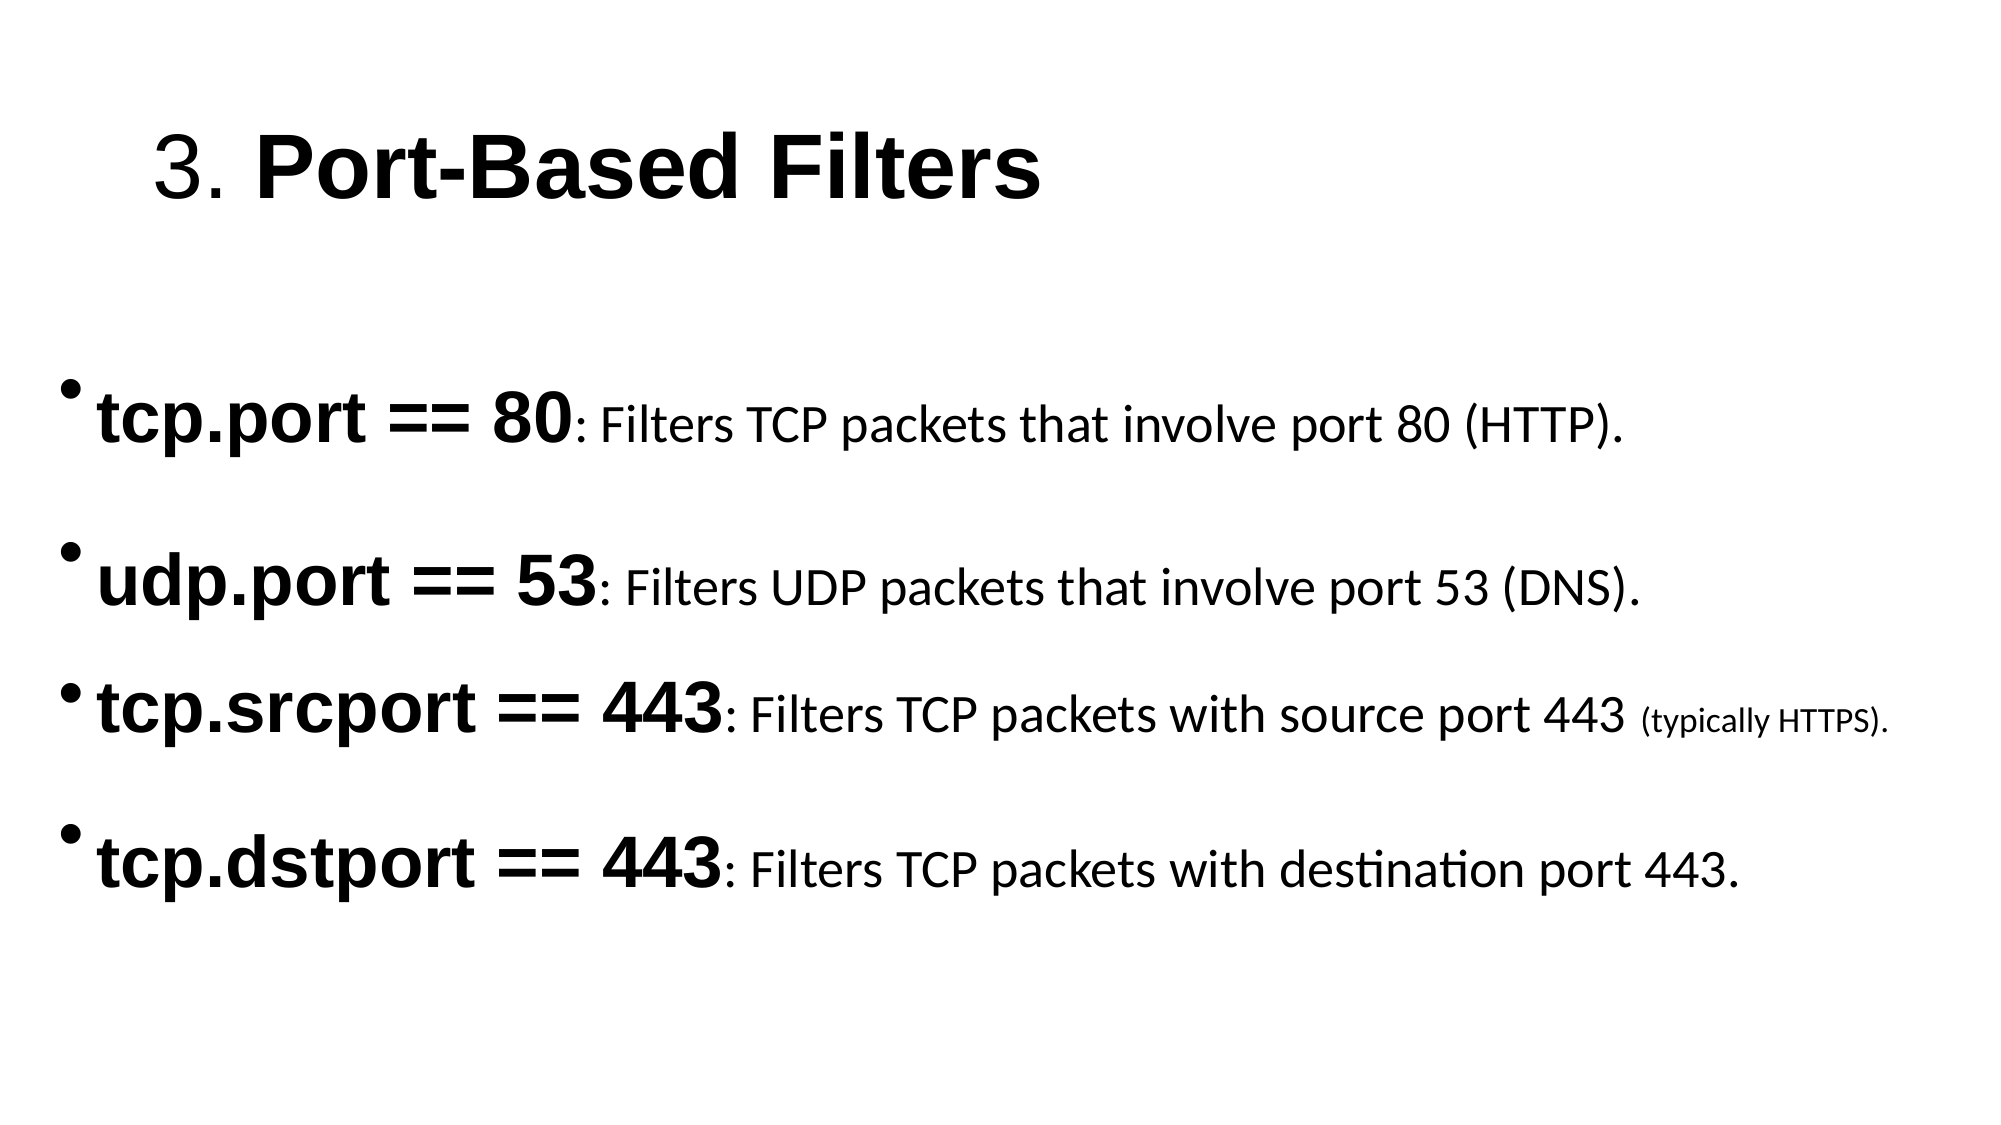

# 3. Port-Based Filters
tcp.port == 80: Filters TCP packets that involve port 80 (HTTP).
udp.port == 53: Filters UDP packets that involve port 53 (DNS).
tcp.srcport == 443: Filters TCP packets with source port 443 (typically HTTPS).
tcp.dstport == 443: Filters TCP packets with destination port 443.